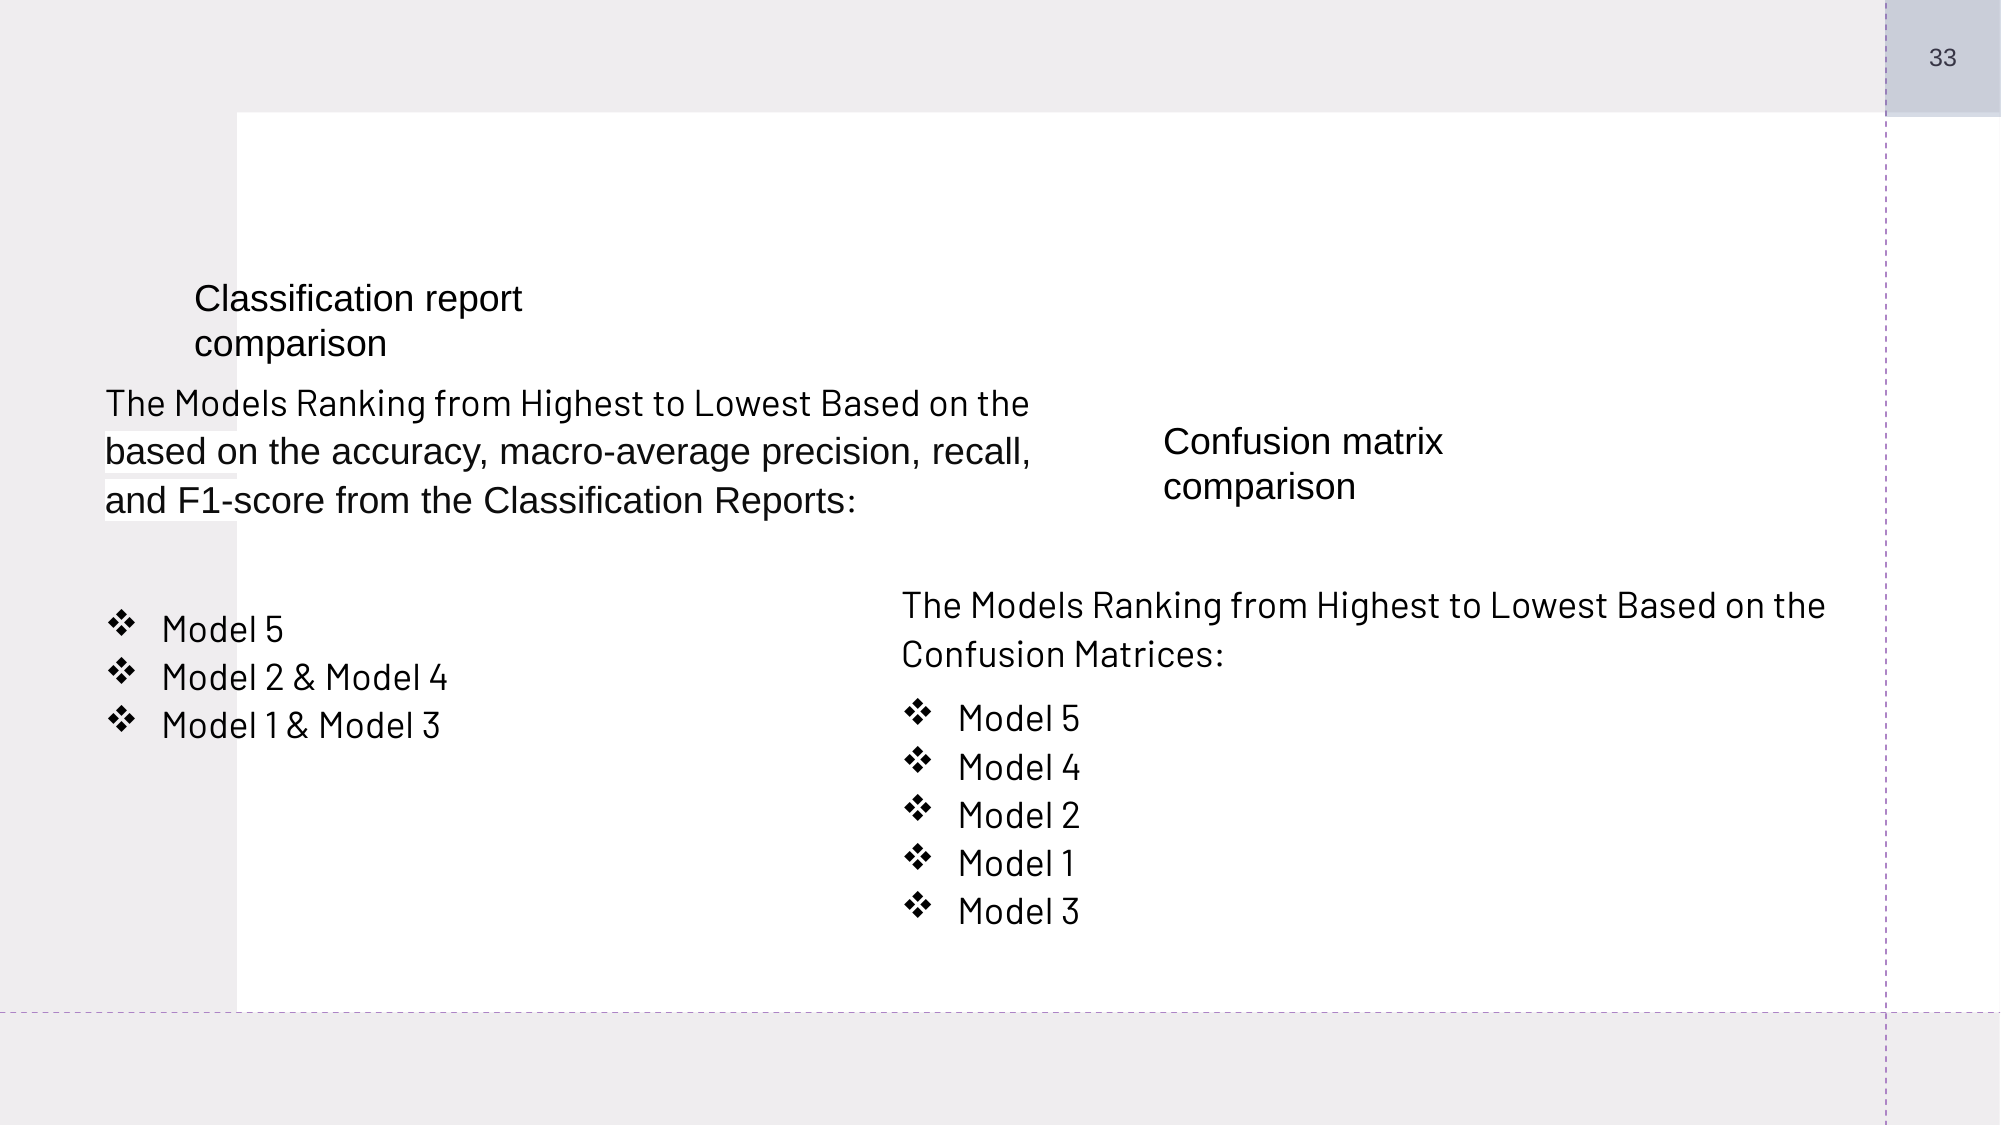

33
Classification report comparison
The Models Ranking from Highest to Lowest Based on the based on the accuracy, macro-average precision, recall, and F1-score from the Classification Reports:

Model 5
Model 2 & Model 4
Model 1 & Model 3
Confusion matrix comparison
The Models Ranking from Highest to Lowest Based on the Confusion Matrices:
Model 5
Model 4
Model 2
Model 1
Model 3